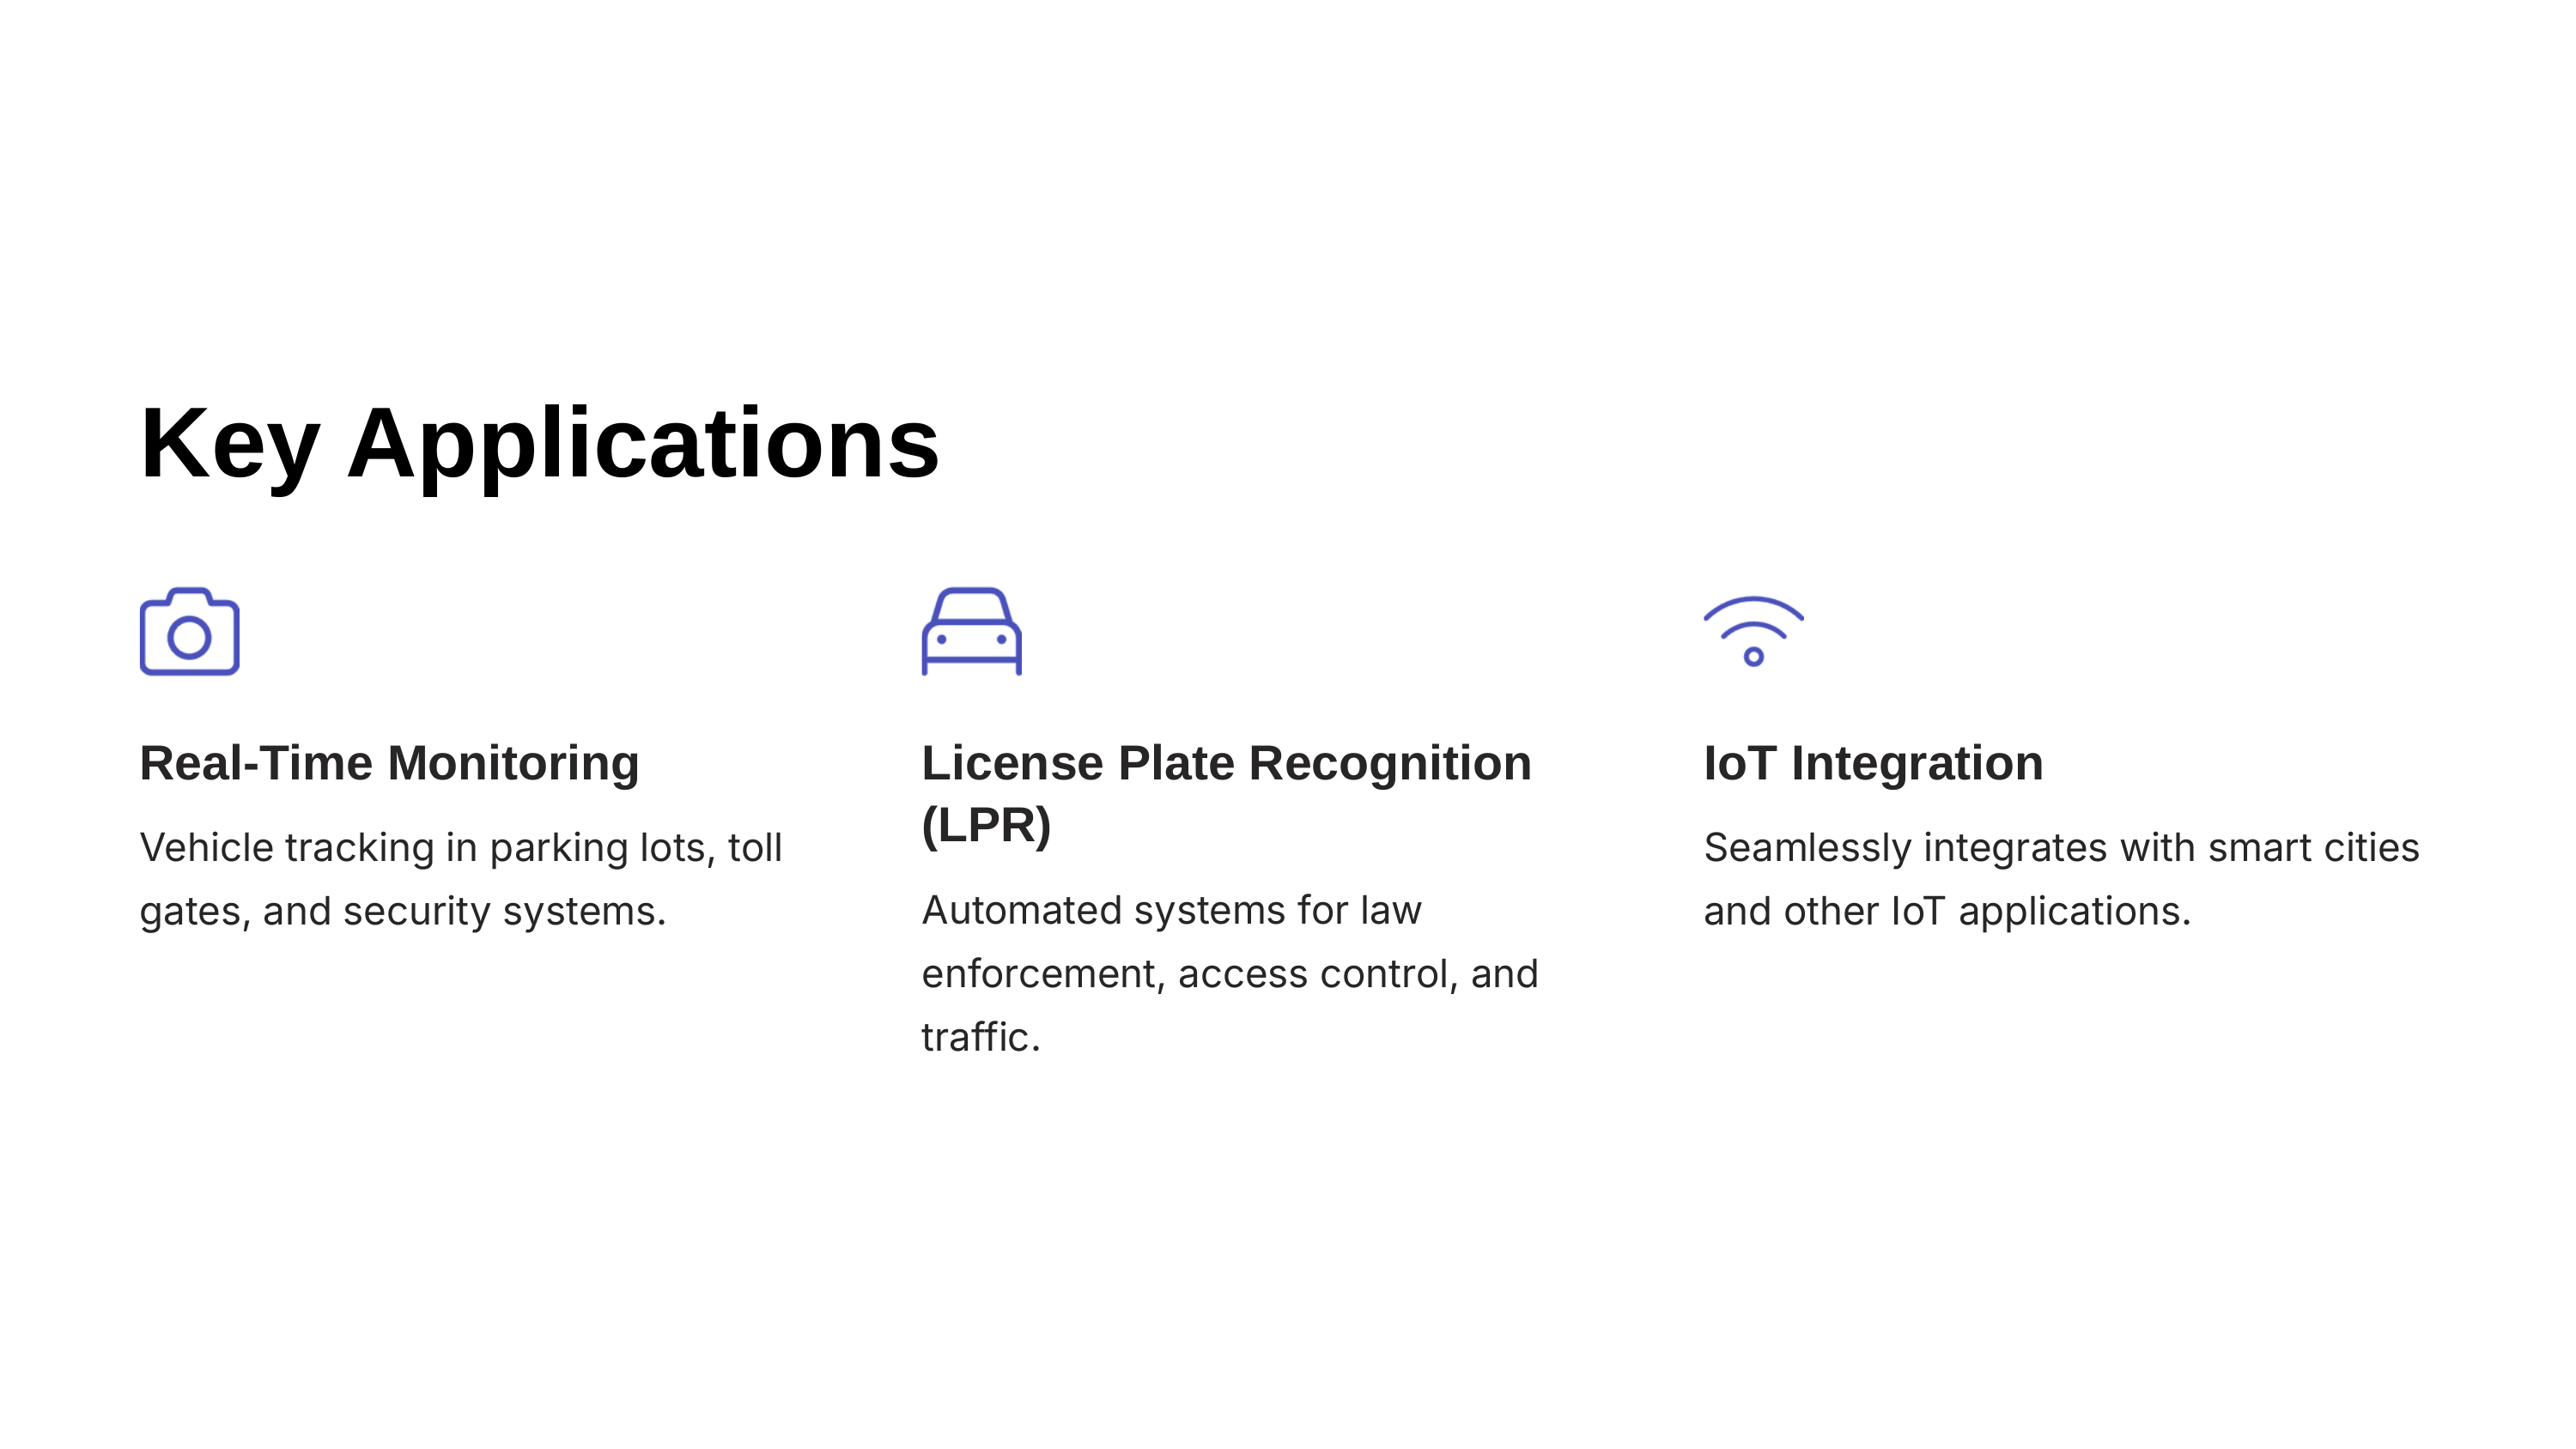

Key Applications

Real-Time Monitoring
License Plate Recognition (LPR)
IoT Integration
Vehicle tracking in parking lots, toll gates, and security systems.
Seamlessly integrates with smart cities and other IoT applications.
Automated systems for law enforcement, access control, and traffic.